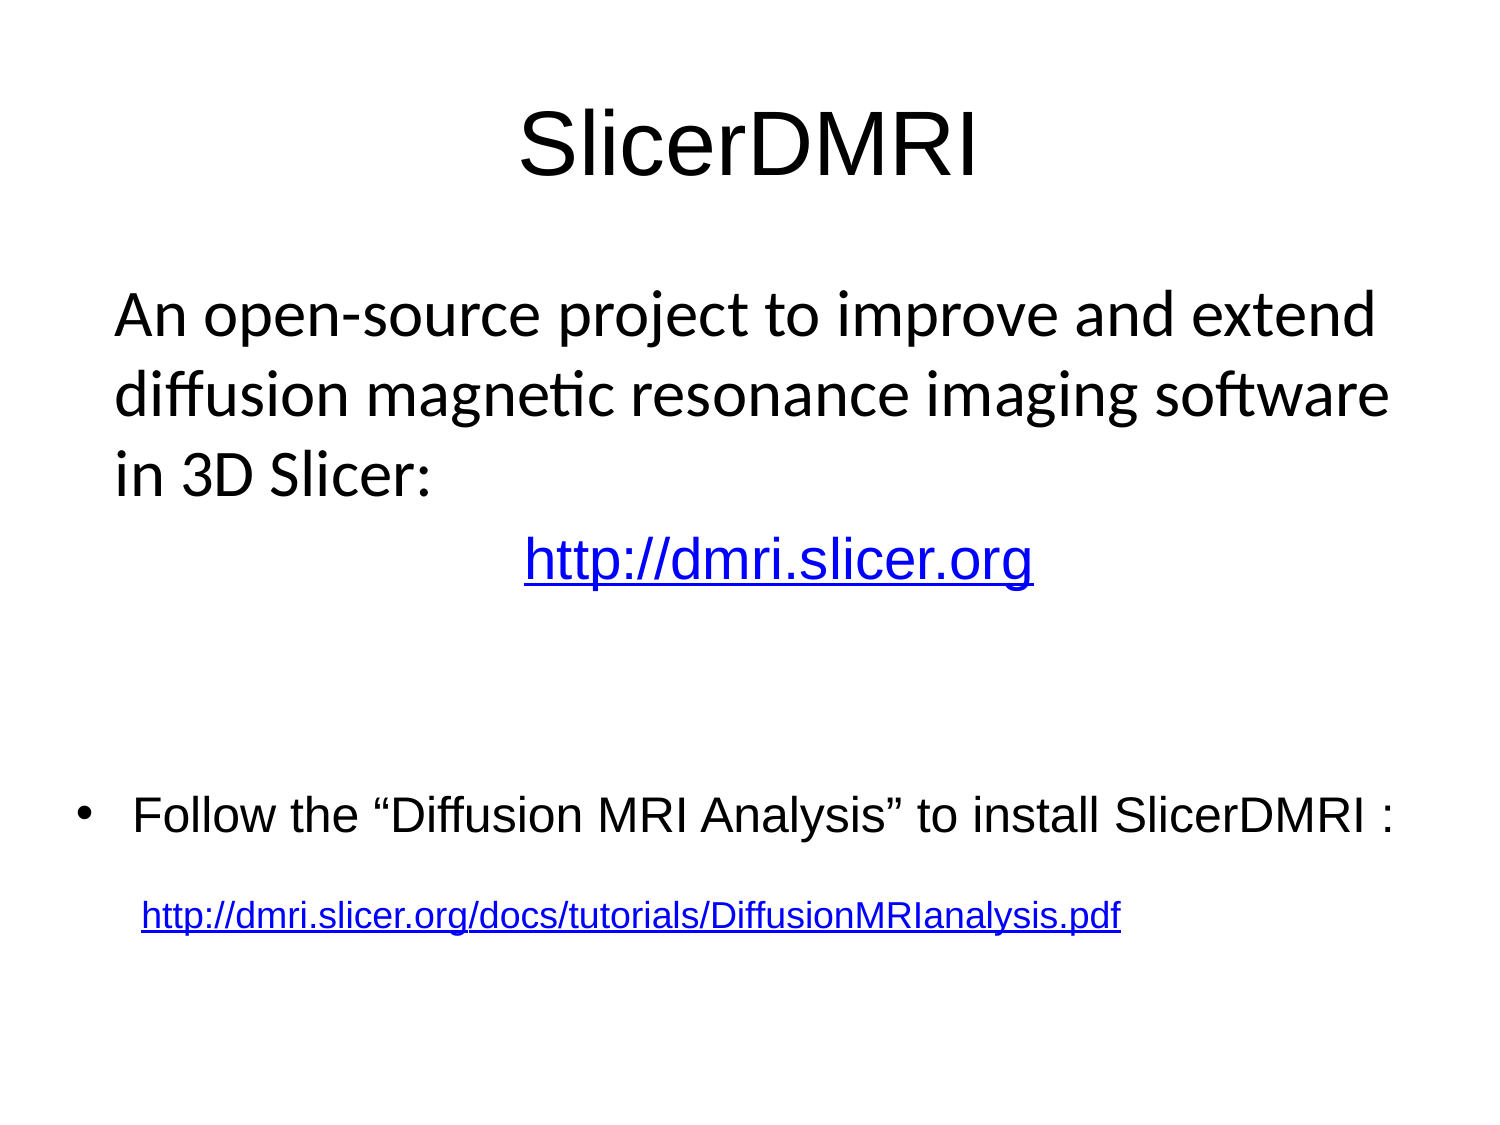

# SlicerDMRI
An open-source project to improve and extend diffusion magnetic resonance imaging software in 3D Slicer:
http://dmri.slicer.org
Follow the “Diffusion MRI Analysis” to install SlicerDMRI :

http://dmri.slicer.org/docs/tutorials/DiffusionMRIanalysis.pdf